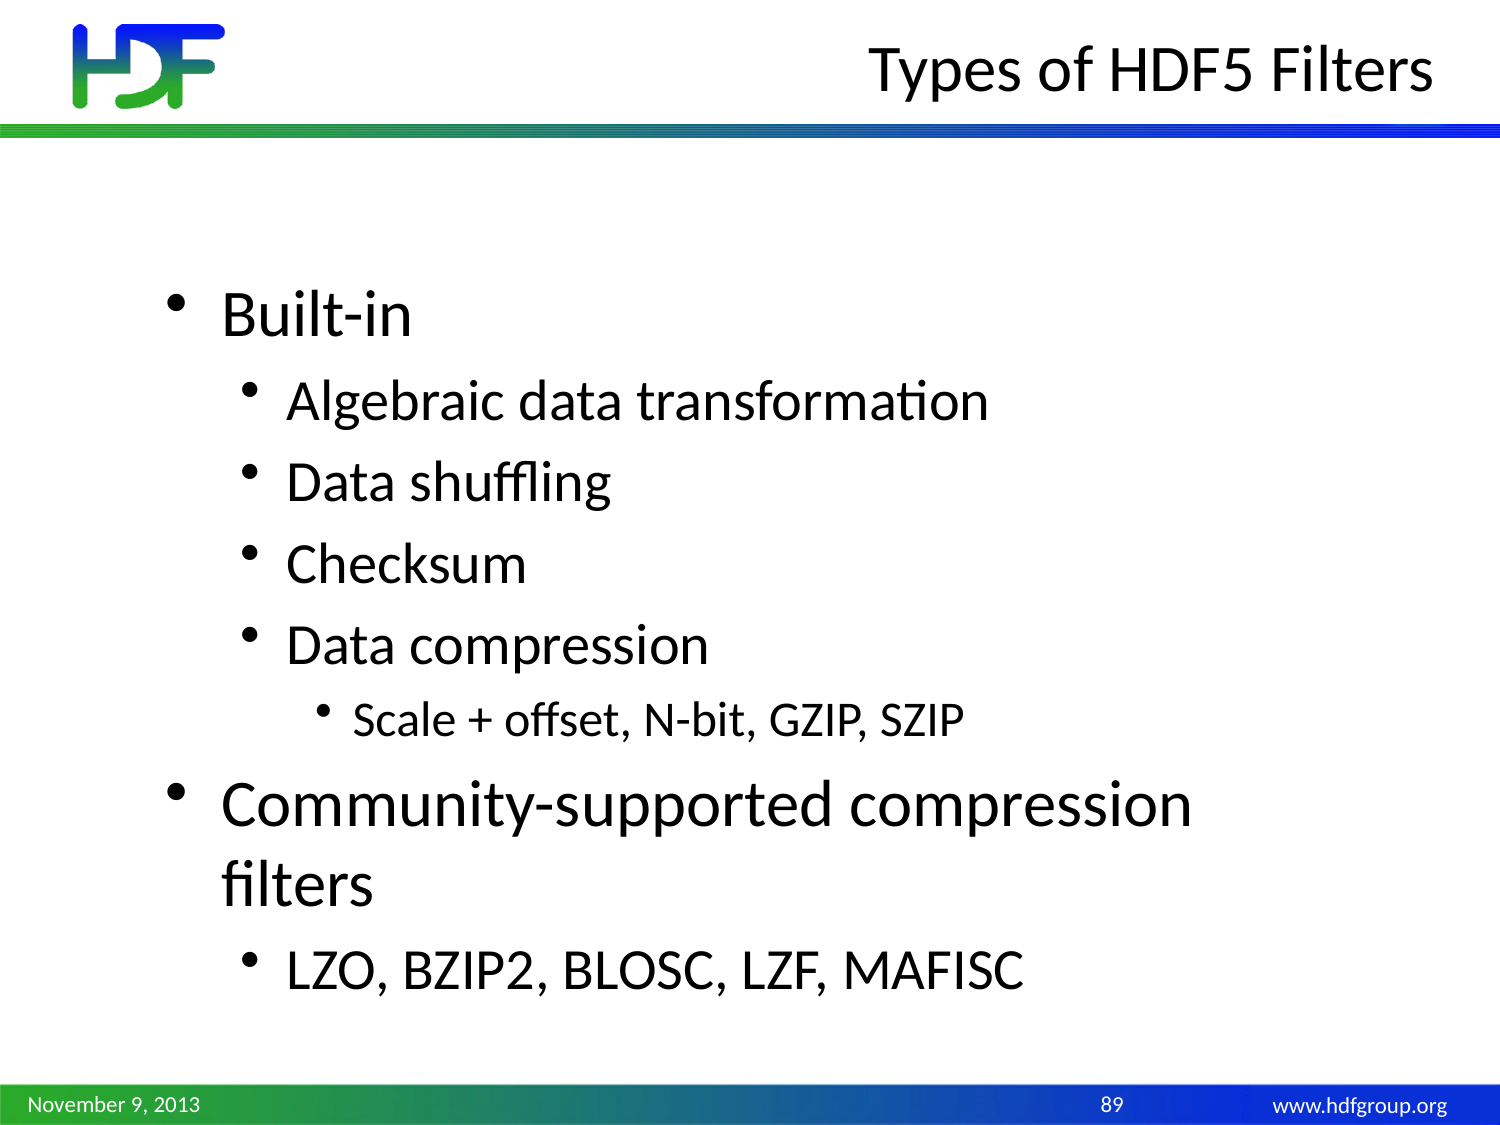

# Types of HDF5 Filters
Built-in
Algebraic data transformation
Data shuffling
Checksum
Data compression
Scale + offset, N-bit, GZIP, SZIP
Community-supported compression filters
LZO, BZIP2, BLOSC, LZF, MAFISC
November 9, 2013
89